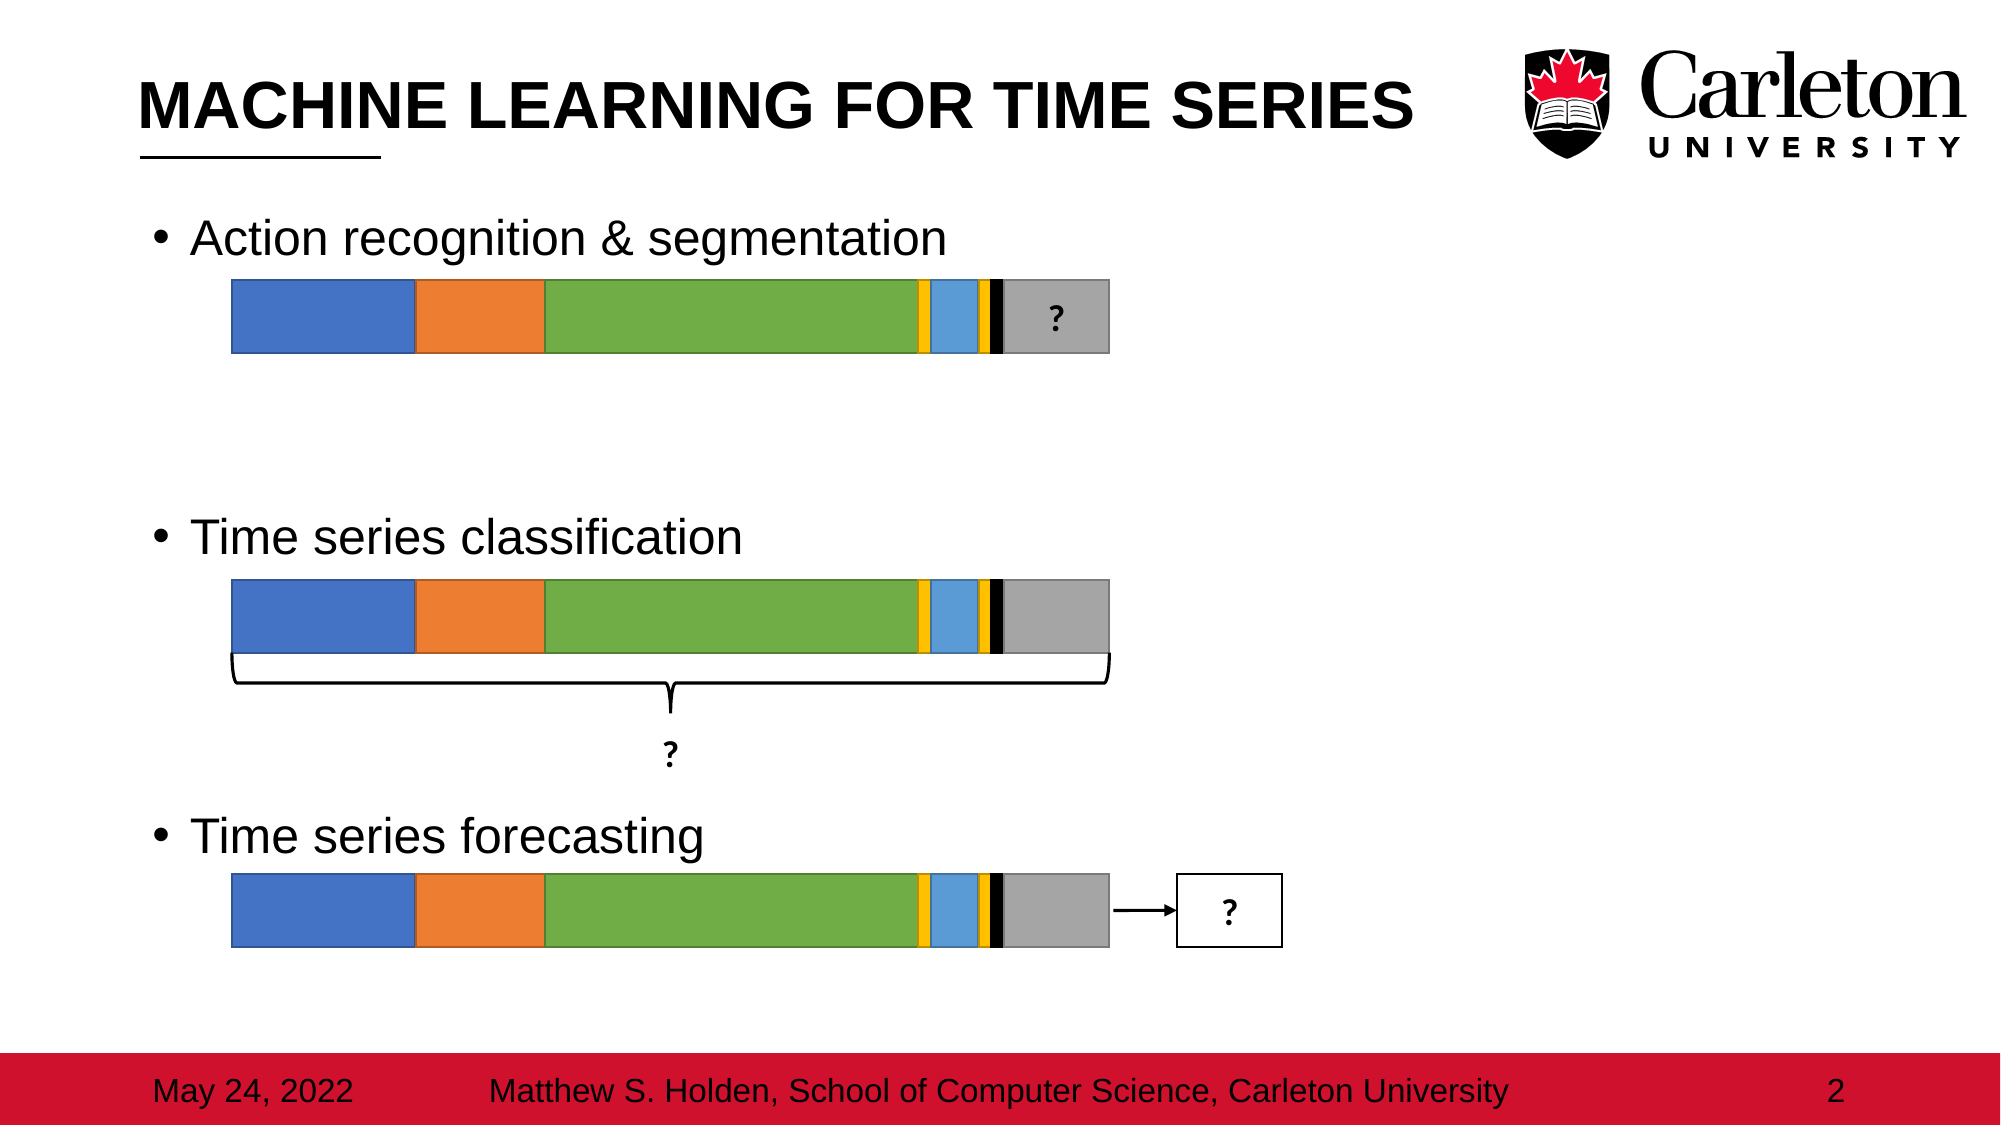

# Machine Learning for Time Series
Action recognition & segmentation

Time series classification

Time series forecasting

?

?

?
2
May 24, 2022
Matthew S. Holden, School of Computer Science, Carleton University